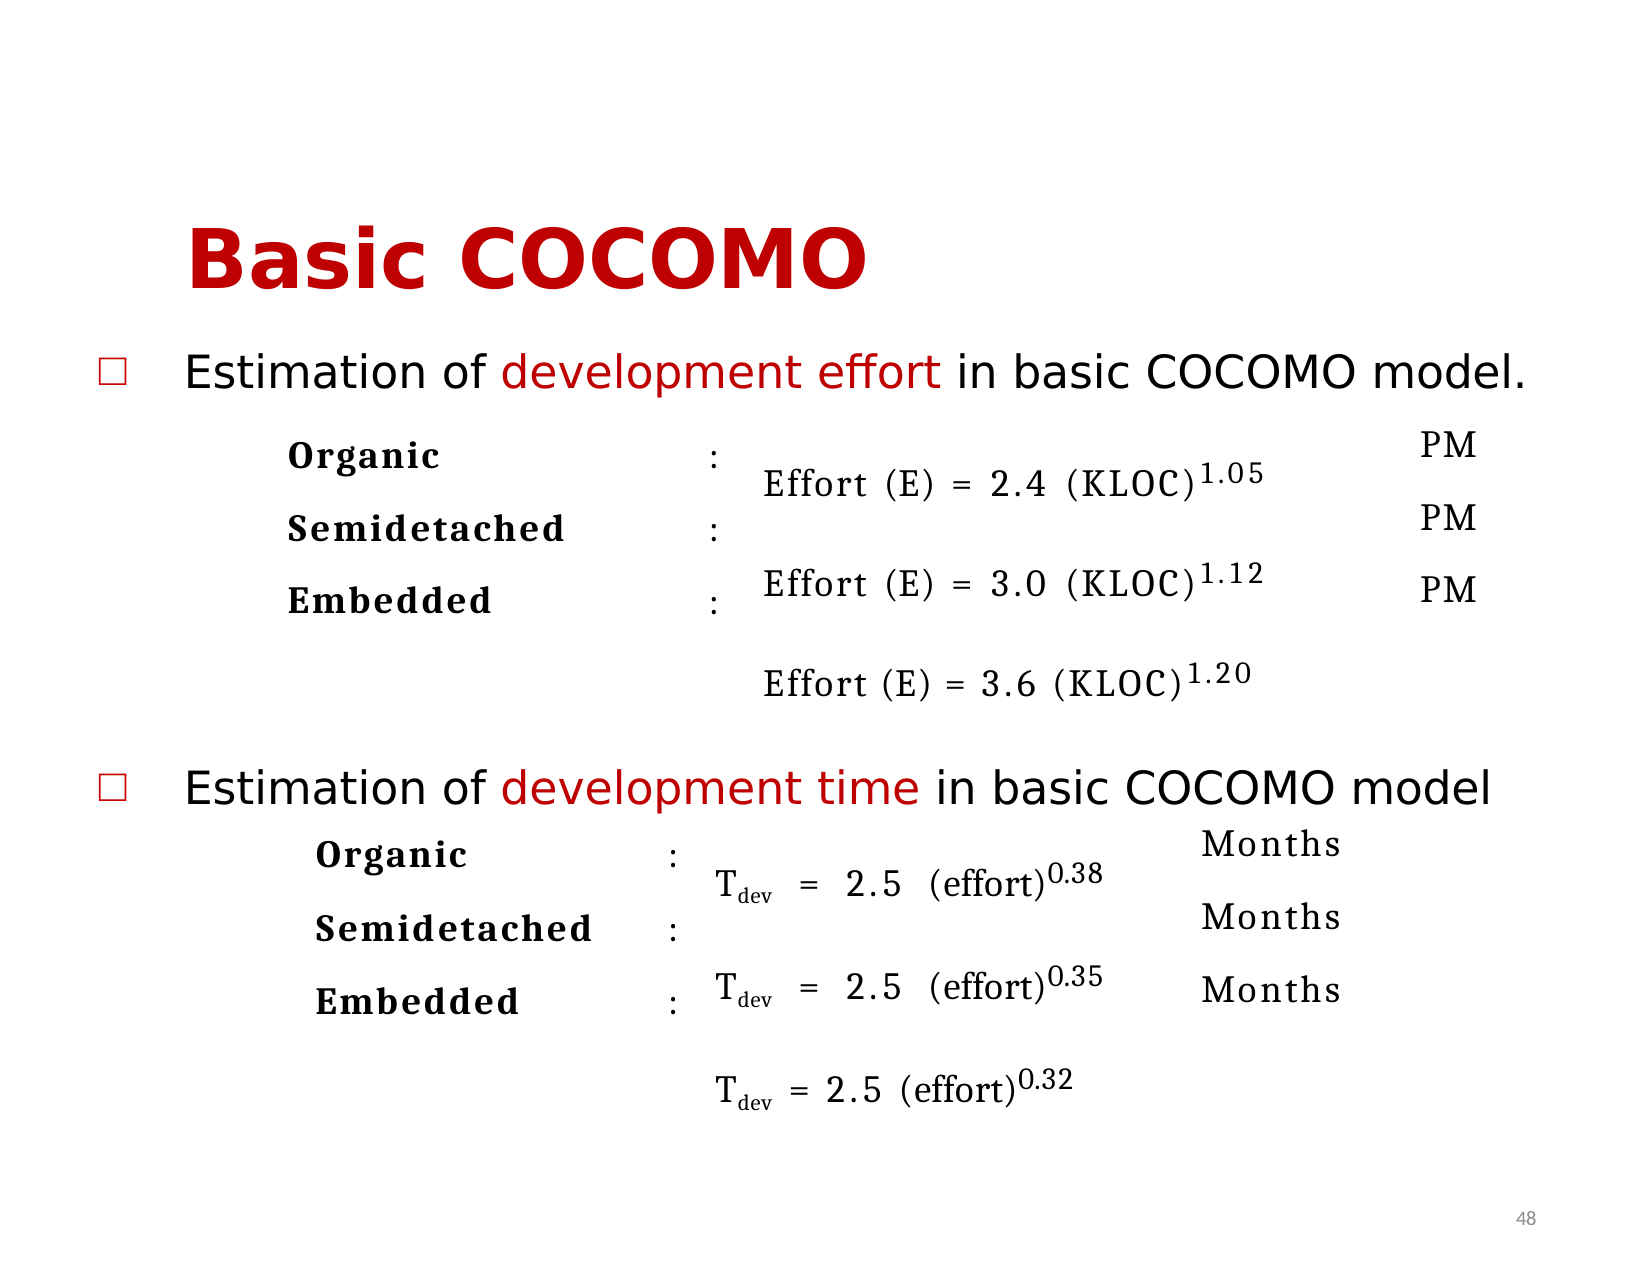

# Basic COCOMO
Estimation of development effort in basic COCOMO model.
PM PM PM
Organic Semidetached Embedded
:
:
:
Effort (E) = 2.4 (KLOC)1.05 Effort (E) = 3.0 (KLOC)1.12 Effort (E) = 3.6 (KLOC)1.20
Estimation of development time in basic COCOMO model
Months Months Months
Organic	:
Semidetached	:
Embedded	:
Tdev = 2.5 (effort)0.38 Tdev = 2.5 (effort)0.35 Tdev = 2.5 (effort)0.32
48